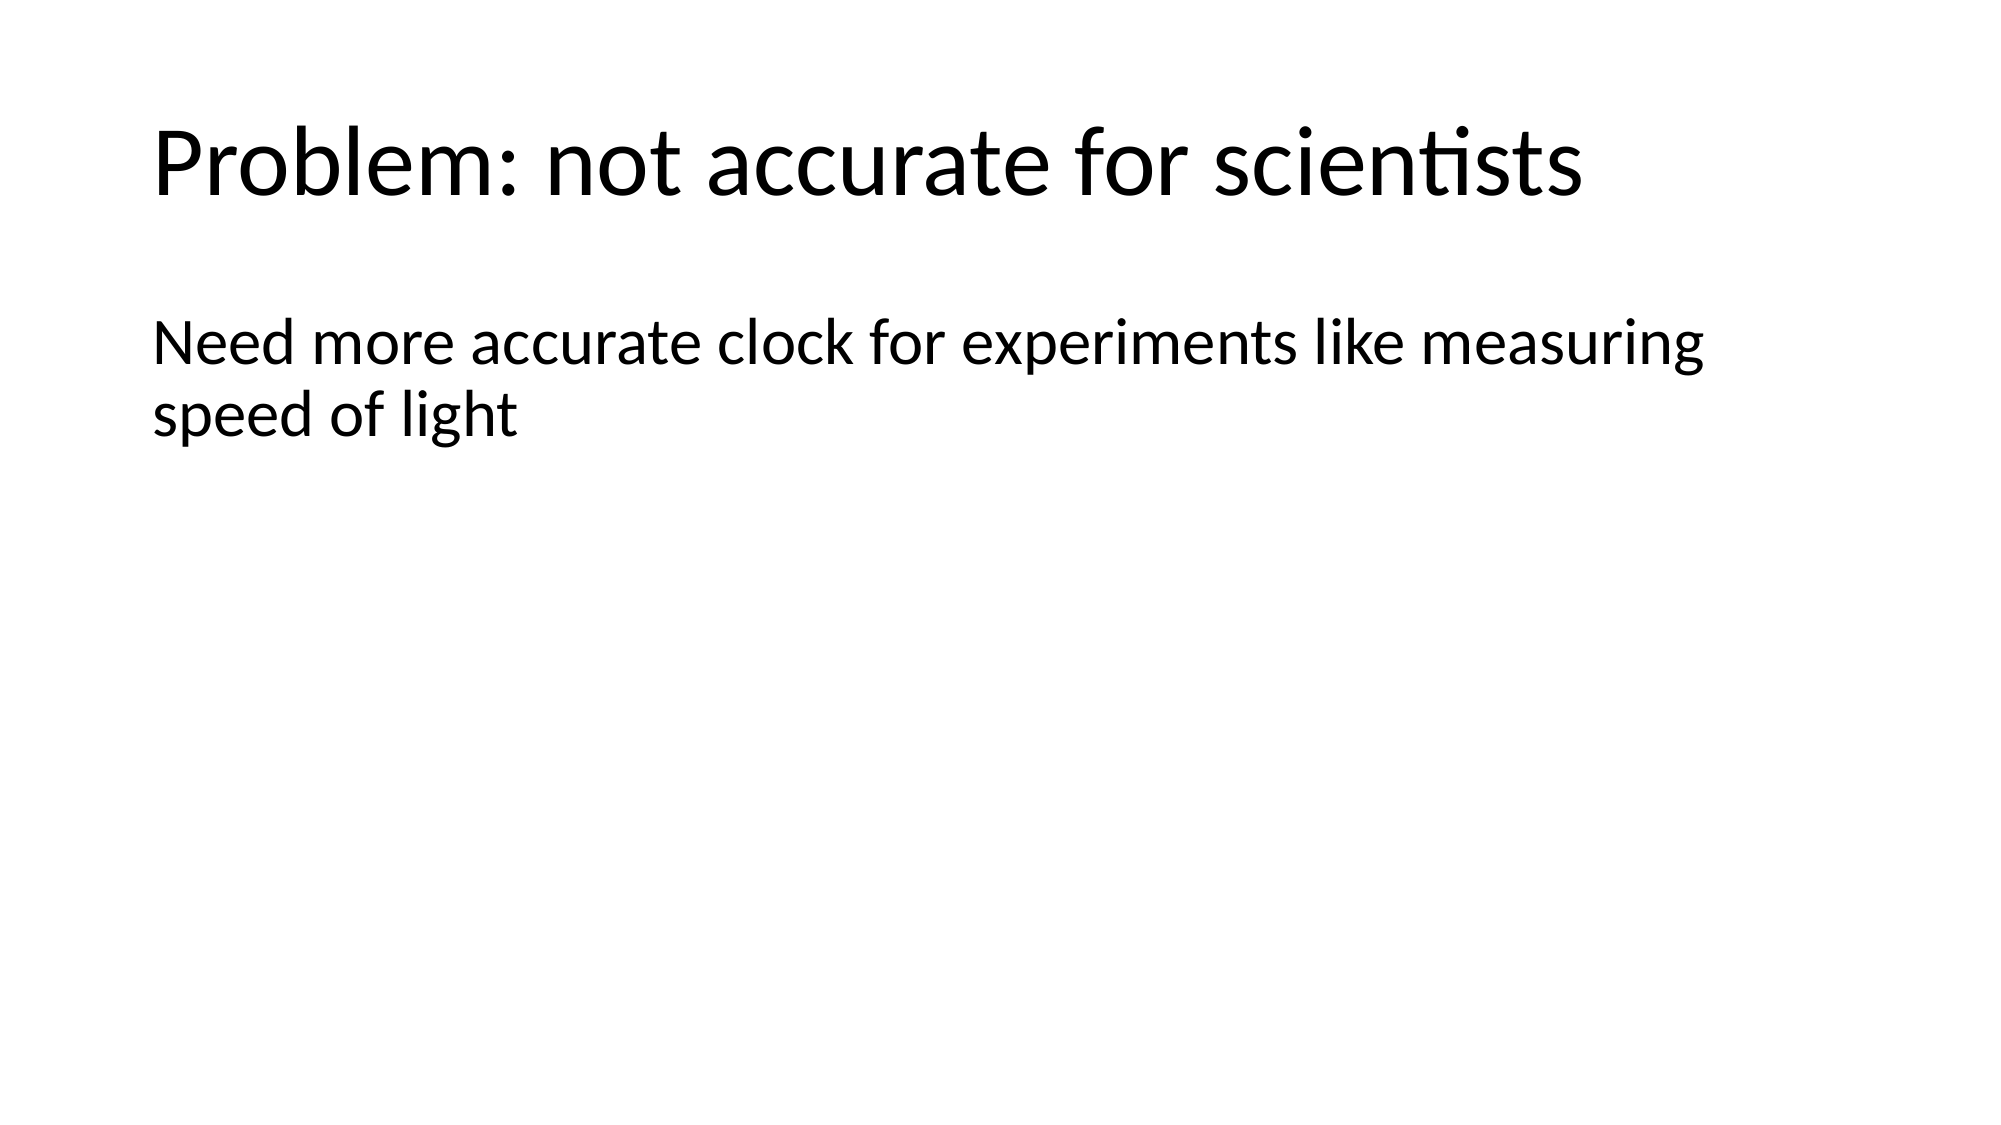

# Problem: not accurate for scientists
Need more accurate clock for experiments like measuring speed of light